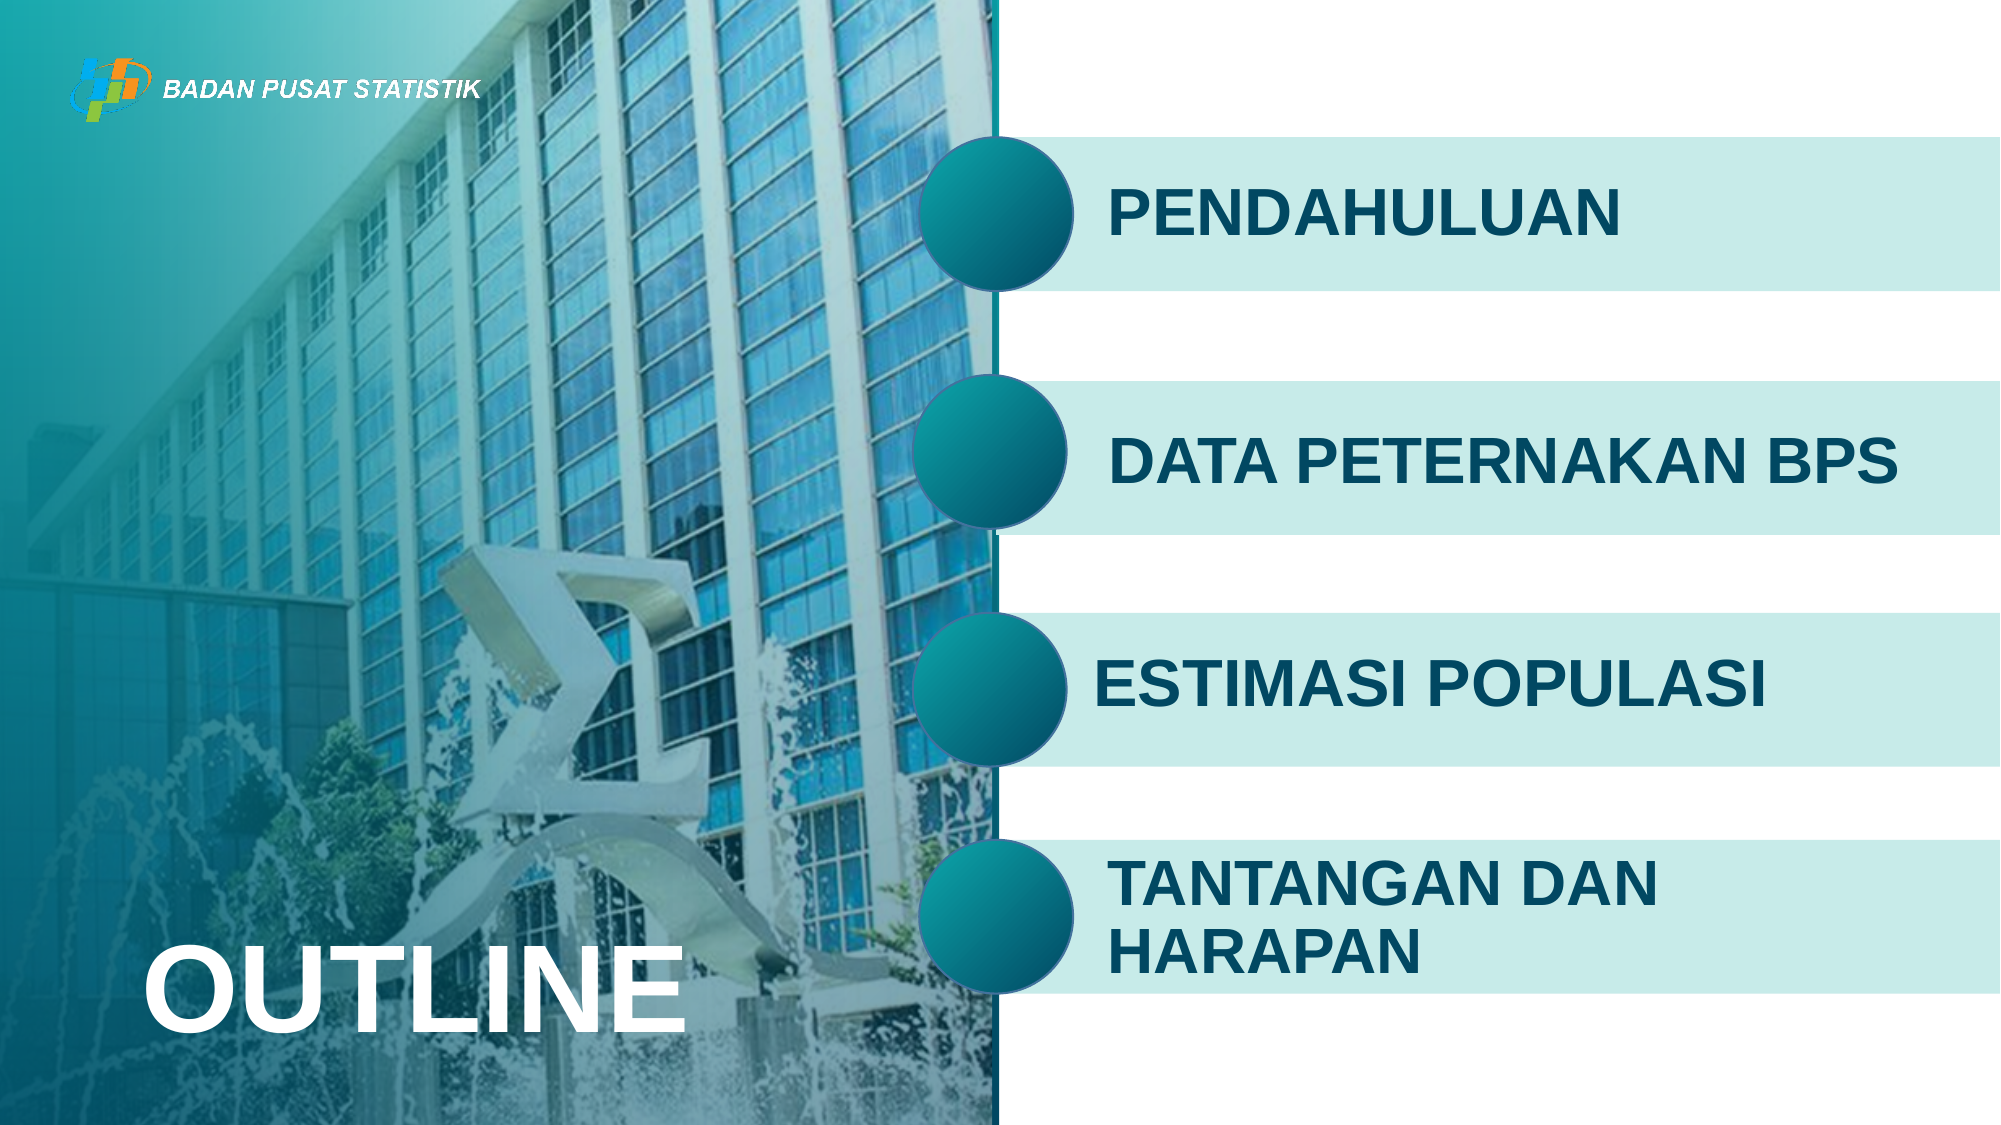

PENDAHULUAN

DATA PETERNAKAN BPS
ESTIMASI POPULASI

TANTANGAN DAN HARAPAN
# OUTLINE